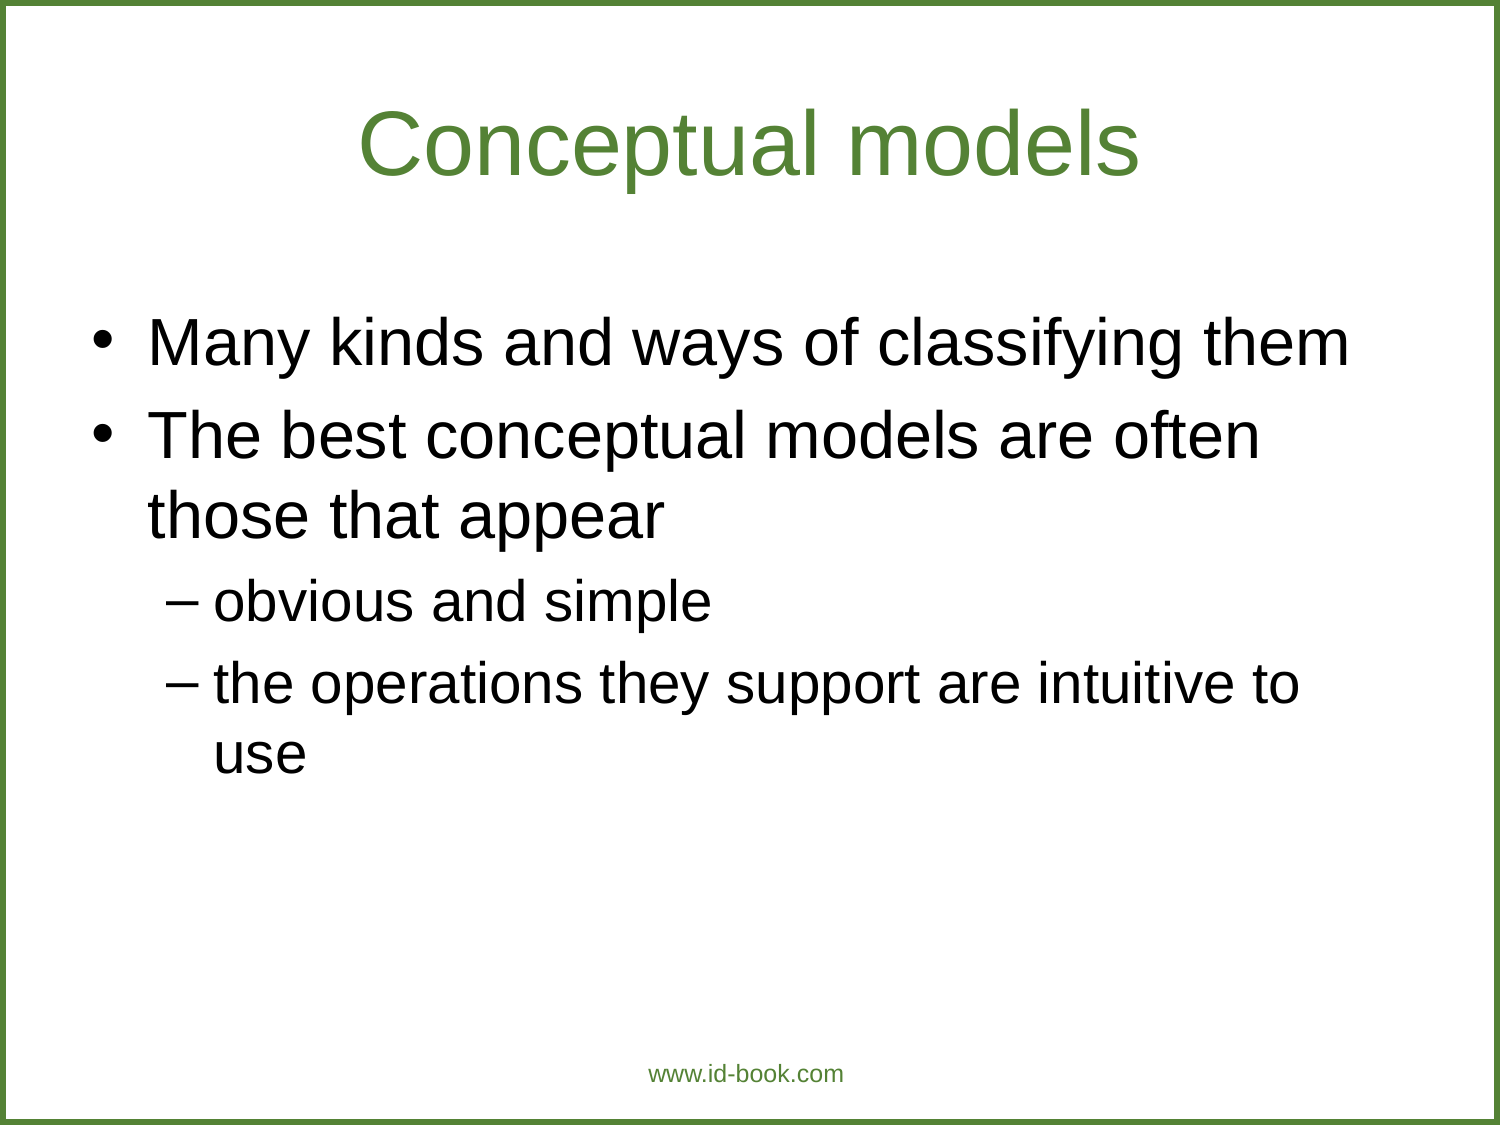

Conceptual models
Many kinds and ways of classifying them
The best conceptual models are often those that appear
obvious and simple
the operations they support are intuitive to use
www.id-book.com